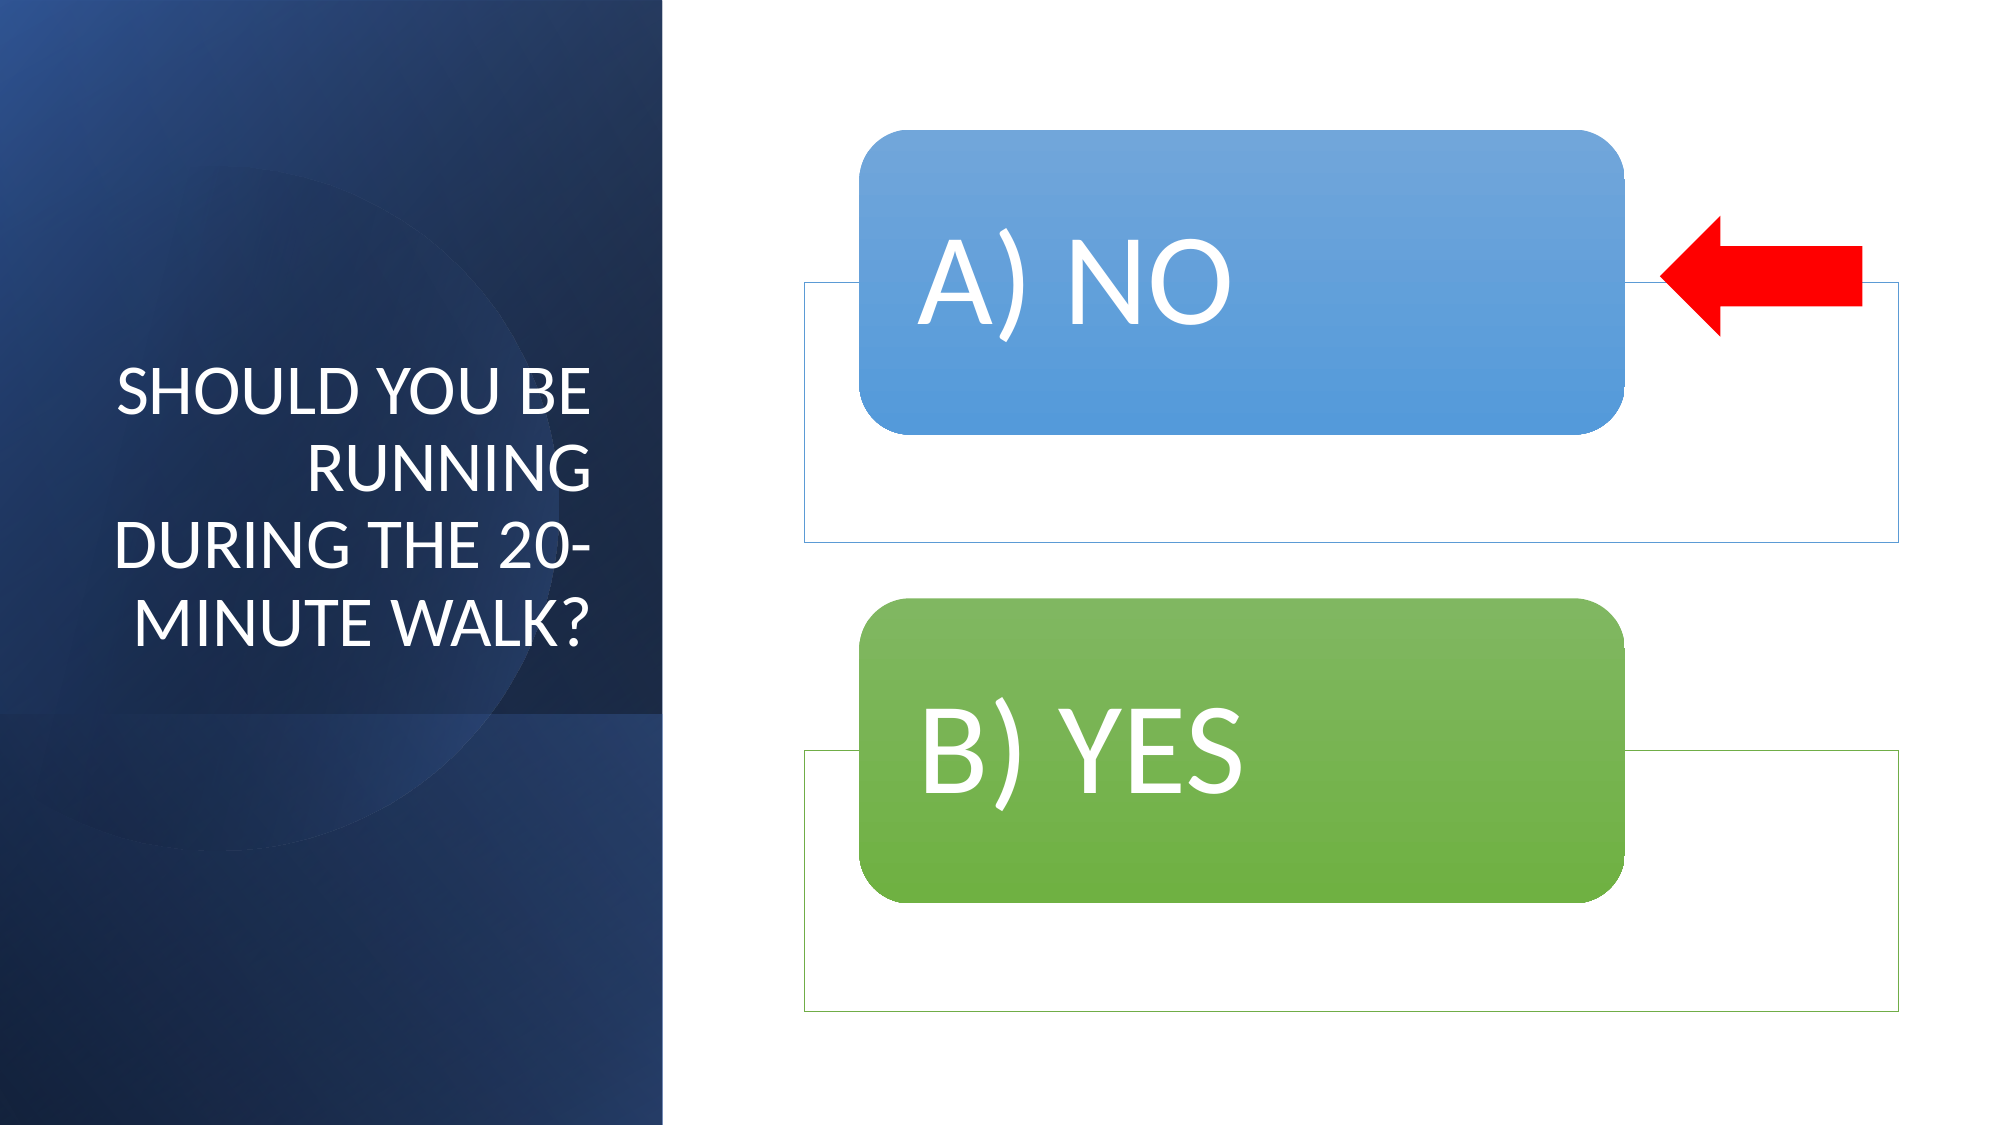

A) NO
B) YES

# SHOULD YOU BE RUNNING DURING THE 20-MINUTE WALK?